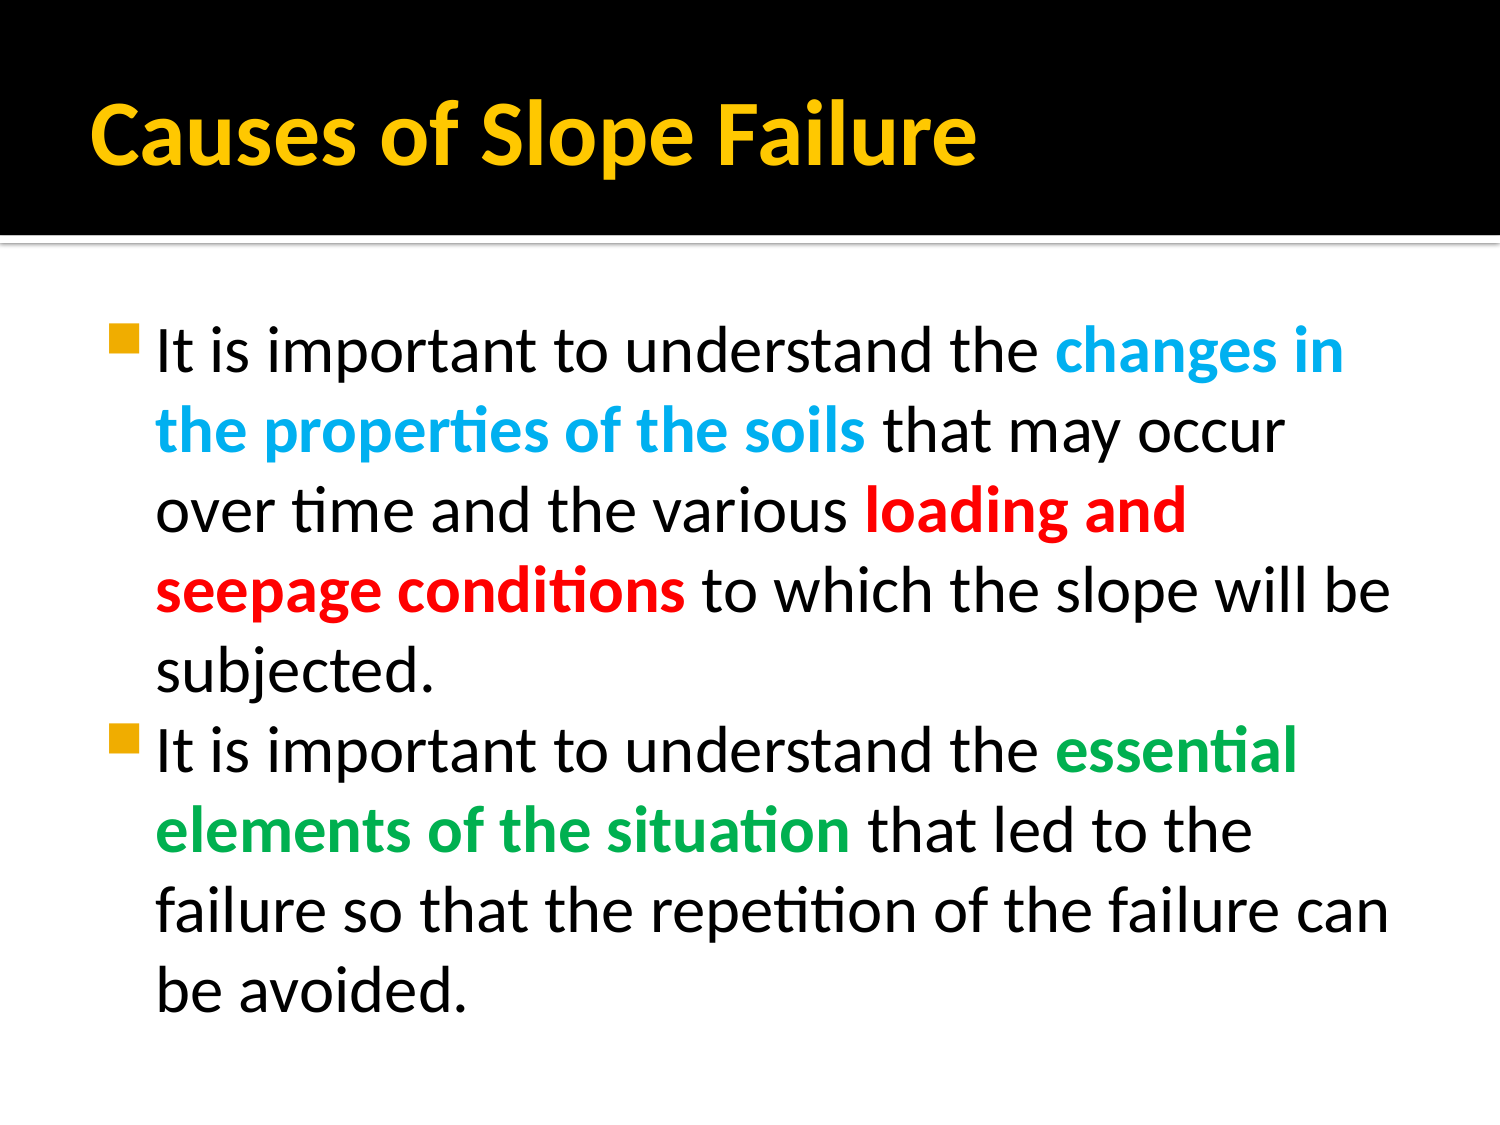

# Causes of Slope Failure
It is important to understand the changes in the properties of the soils that may occur over time and the various loading and seepage conditions to which the slope will be subjected.
It is important to understand the essential elements of the situation that led to the failure so that the repetition of the failure can be avoided.